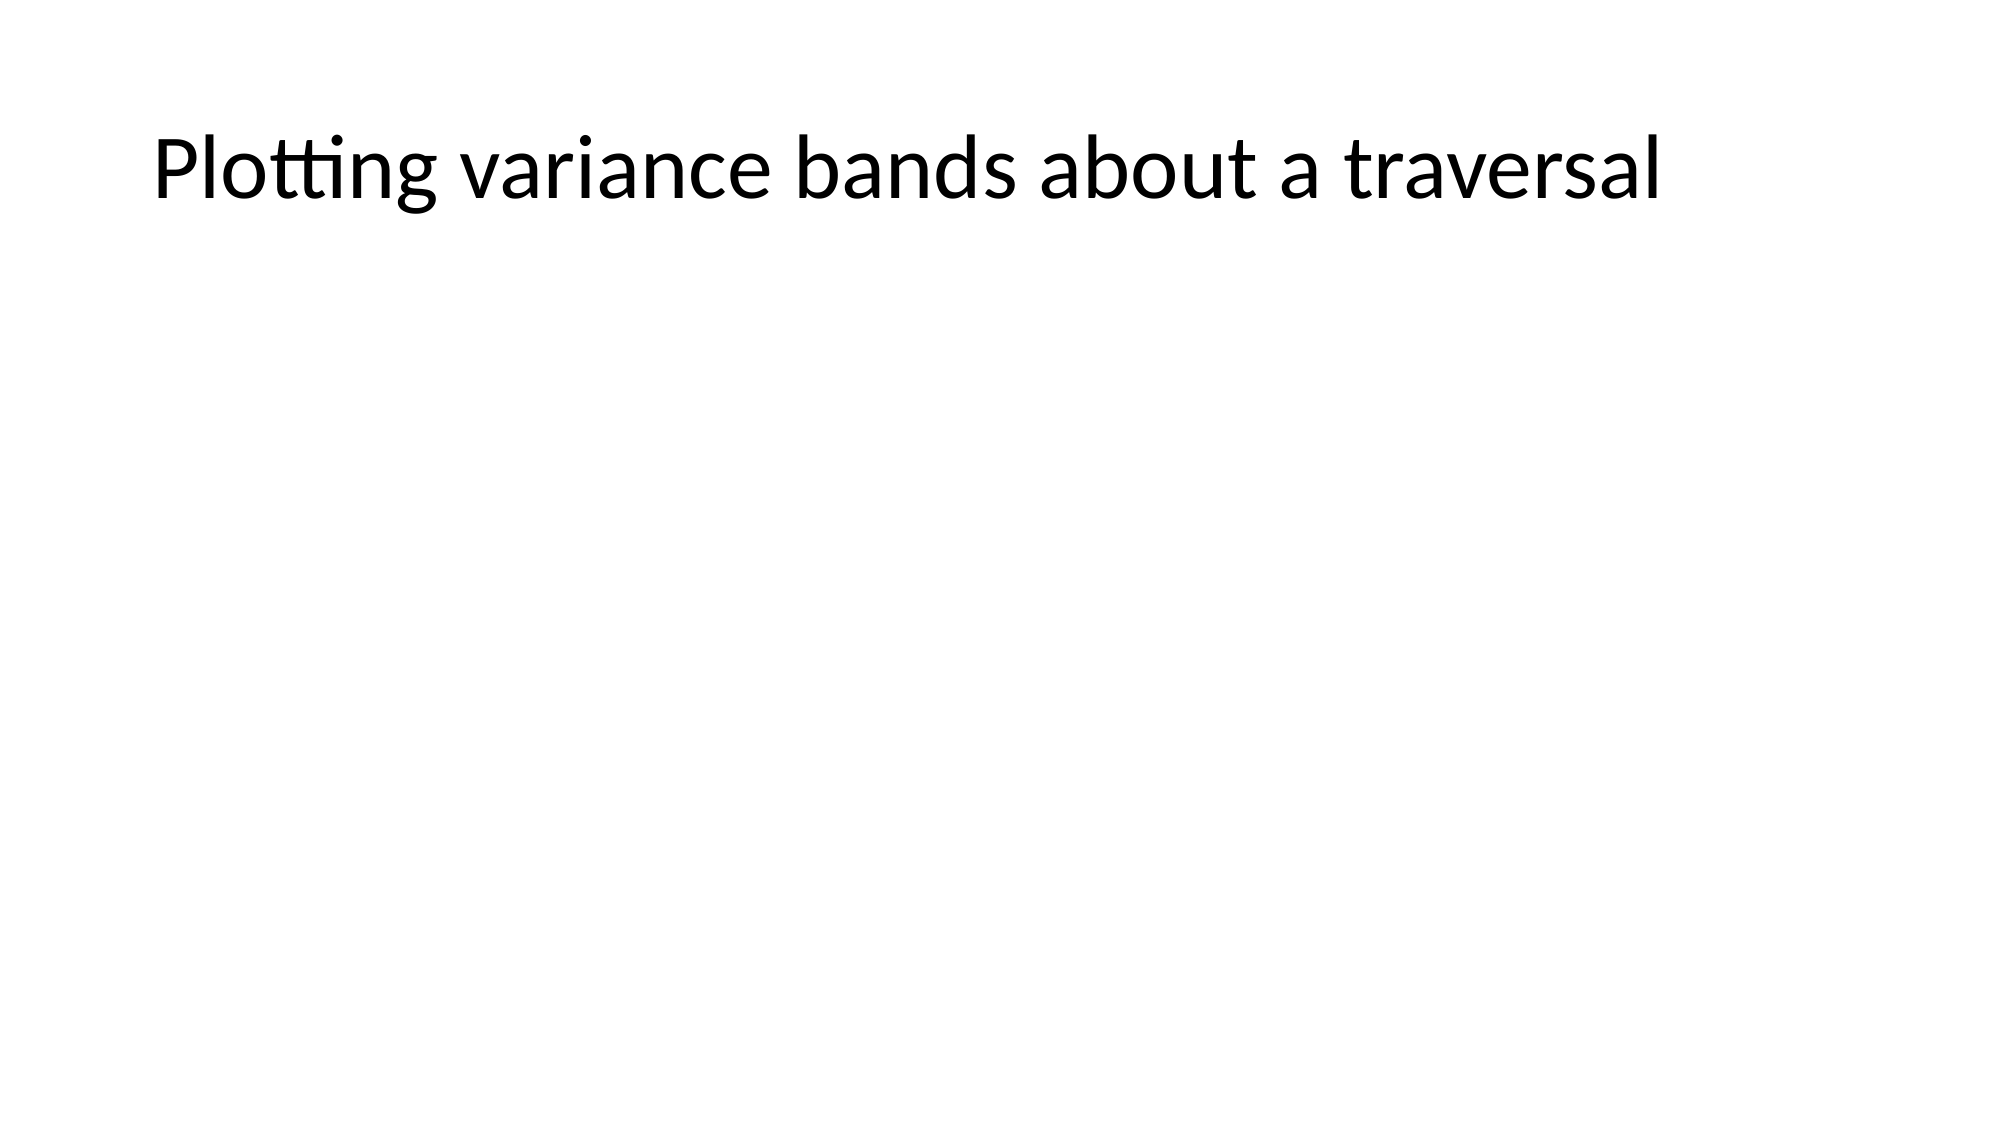

# Plotting variance bands about a traversal